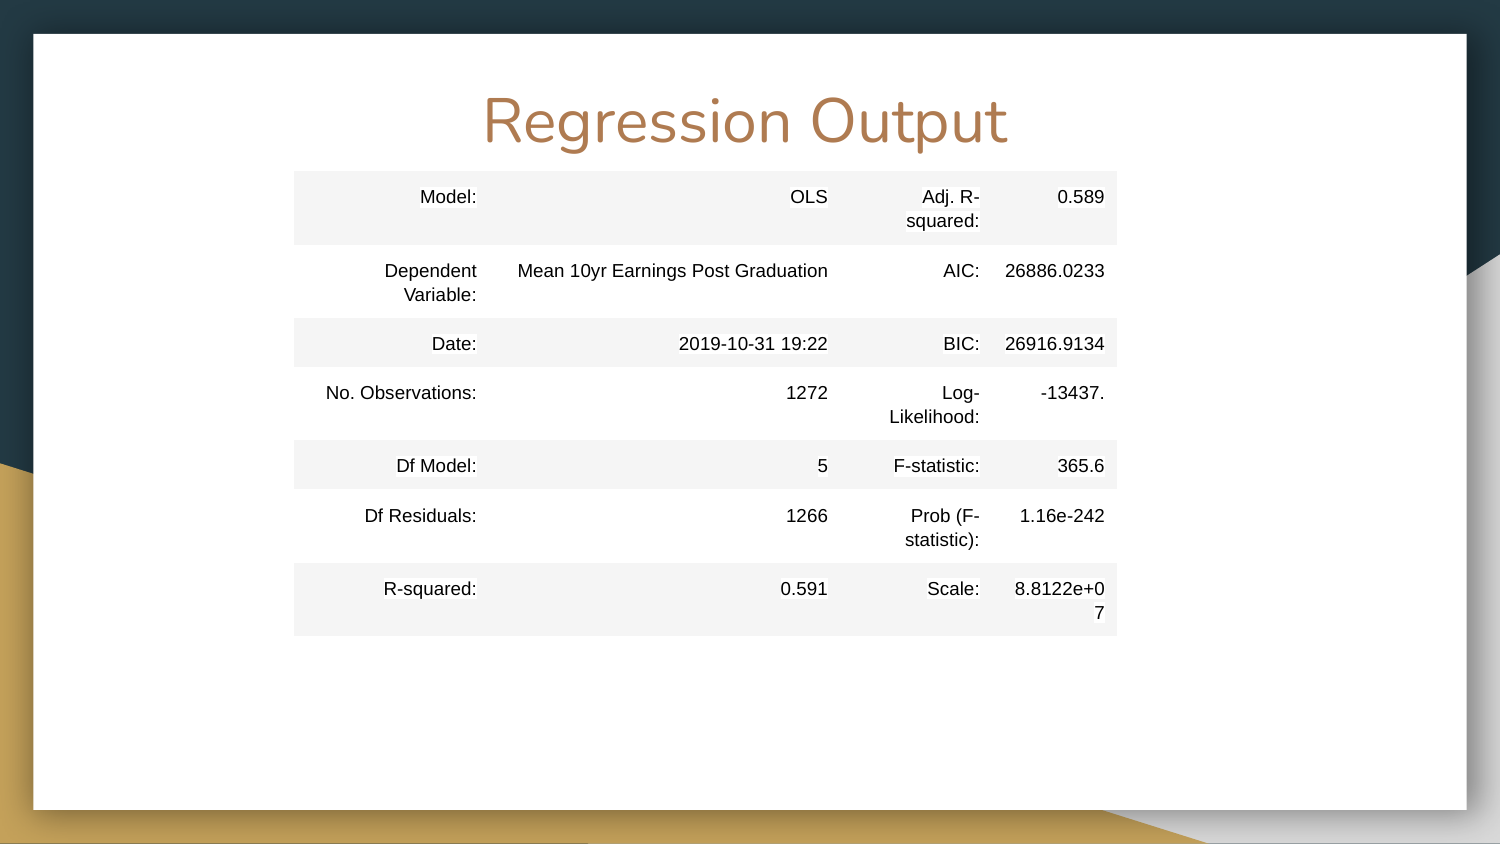

# Regression Output

| Model: | OLS | Adj. R-squared: | 0.589 |
| --- | --- | --- | --- |
| Dependent Variable: | Mean 10yr Earnings Post Graduation | AIC: | 26886.0233 |
| Date: | 2019-10-31 19:22 | BIC: | 26916.9134 |
| No. Observations: | 1272 | Log-Likelihood: | -13437. |
| Df Model: | 5 | F-statistic: | 365.6 |
| Df Residuals: | 1266 | Prob (F-statistic): | 1.16e-242 |
| R-squared: | 0.591 | Scale: | 8.8122e+07 |